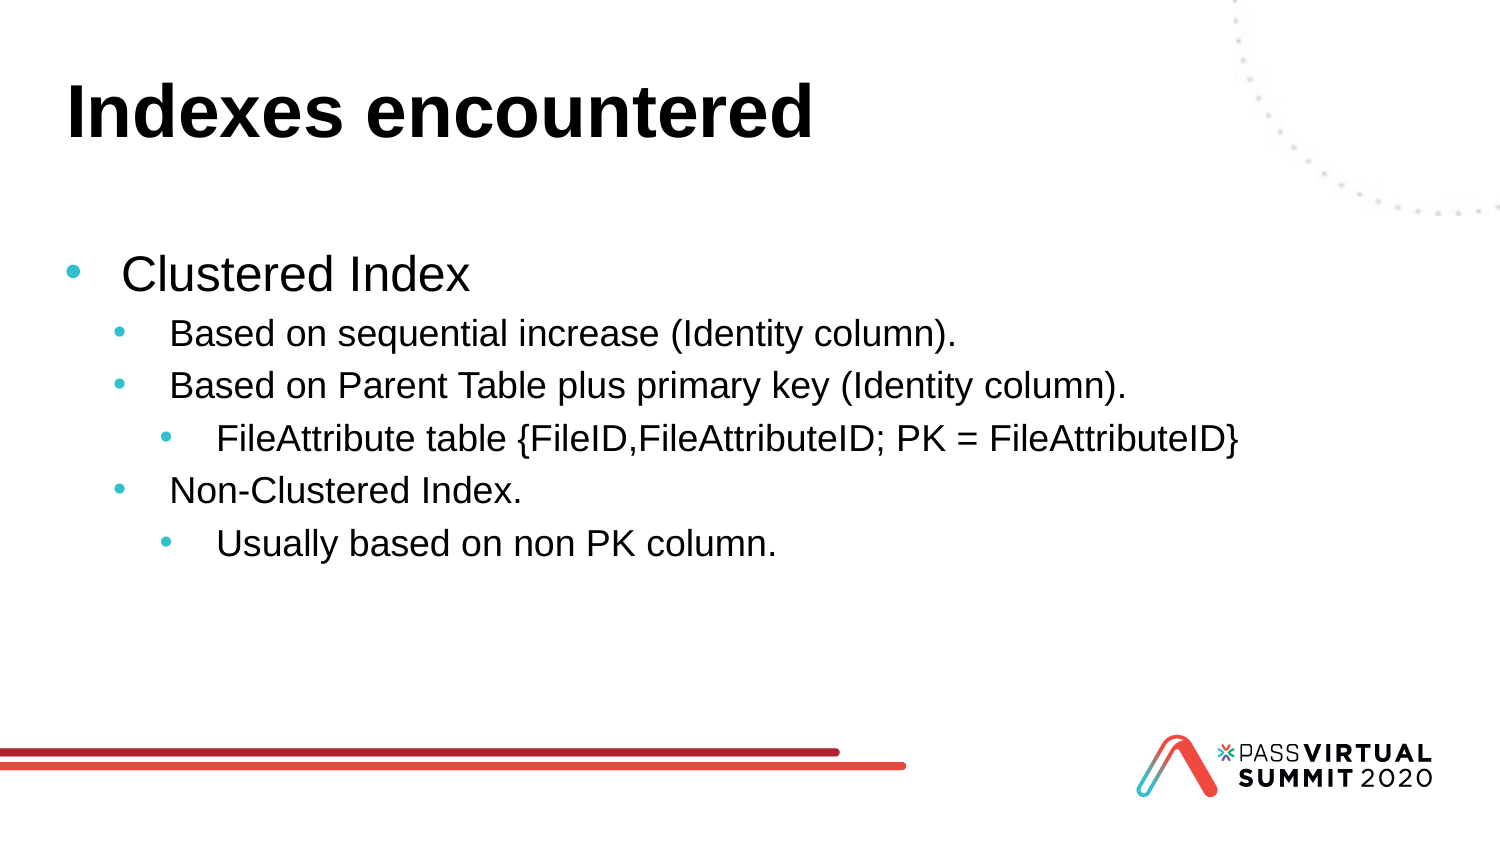

# Indexes encountered
Clustered Index
Based on sequential increase (Identity column).
Based on Parent Table plus primary key (Identity column).
FileAttribute table {FileID,FileAttributeID; PK = FileAttributeID}
Non-Clustered Index.
Usually based on non PK column.